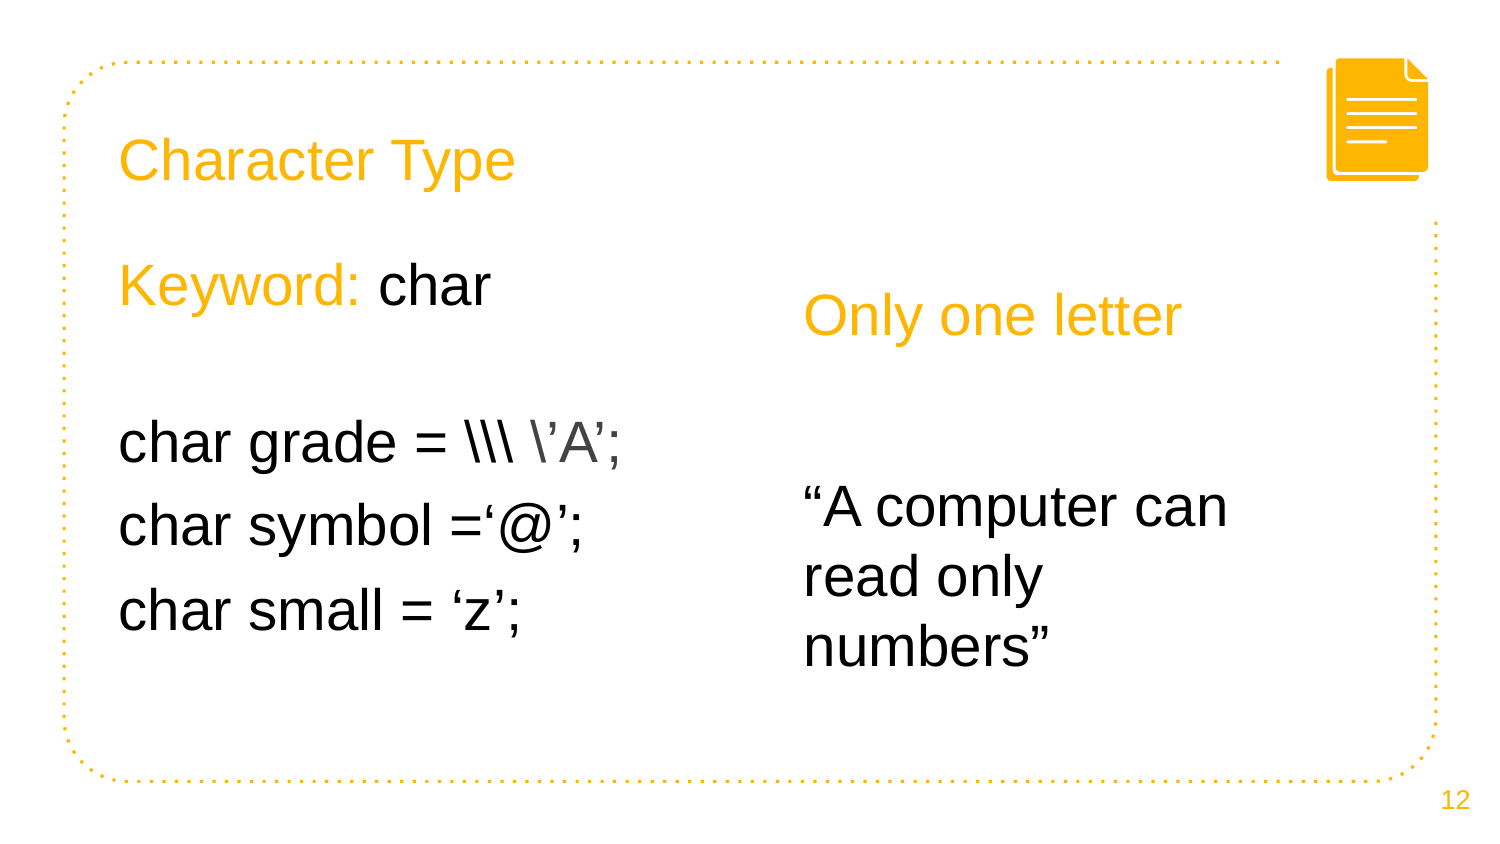

# Character Type
Keyword: char
Only one letter
char grade = \\\ \’A’;
“A computer can read only numbers”
char symbol =‘@’;
char small = ‘z’;
12